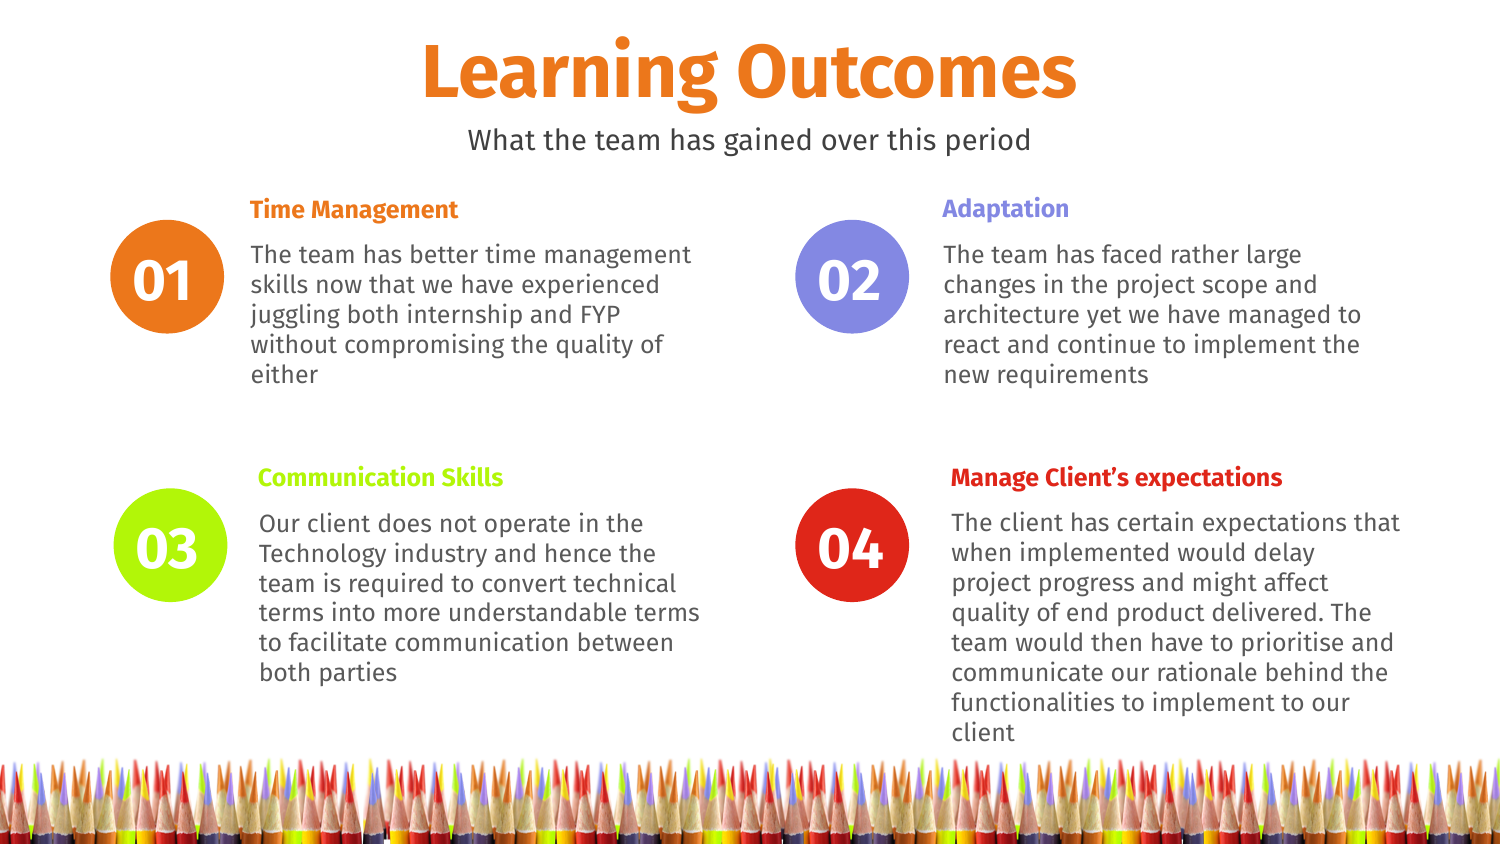

Learning Outcomes
What the team has gained over this period
Adaptation
The team has faced rather large changes in the project scope and architecture yet we have managed to react and continue to implement the new requirements
Time Management
The team has better time management skills now that we have experienced juggling both internship and FYP without compromising the quality of either

01
02
Manage Client’s expectations
The client has certain expectations that when implemented would delay project progress and might affect quality of end product delivered. The team would then have to prioritise and communicate our rationale behind the functionalities to implement to our client
Communication Skills
Our client does not operate in the Technology industry and hence the team is required to convert technical terms into more understandable terms to facilitate communication between both parties

03
04